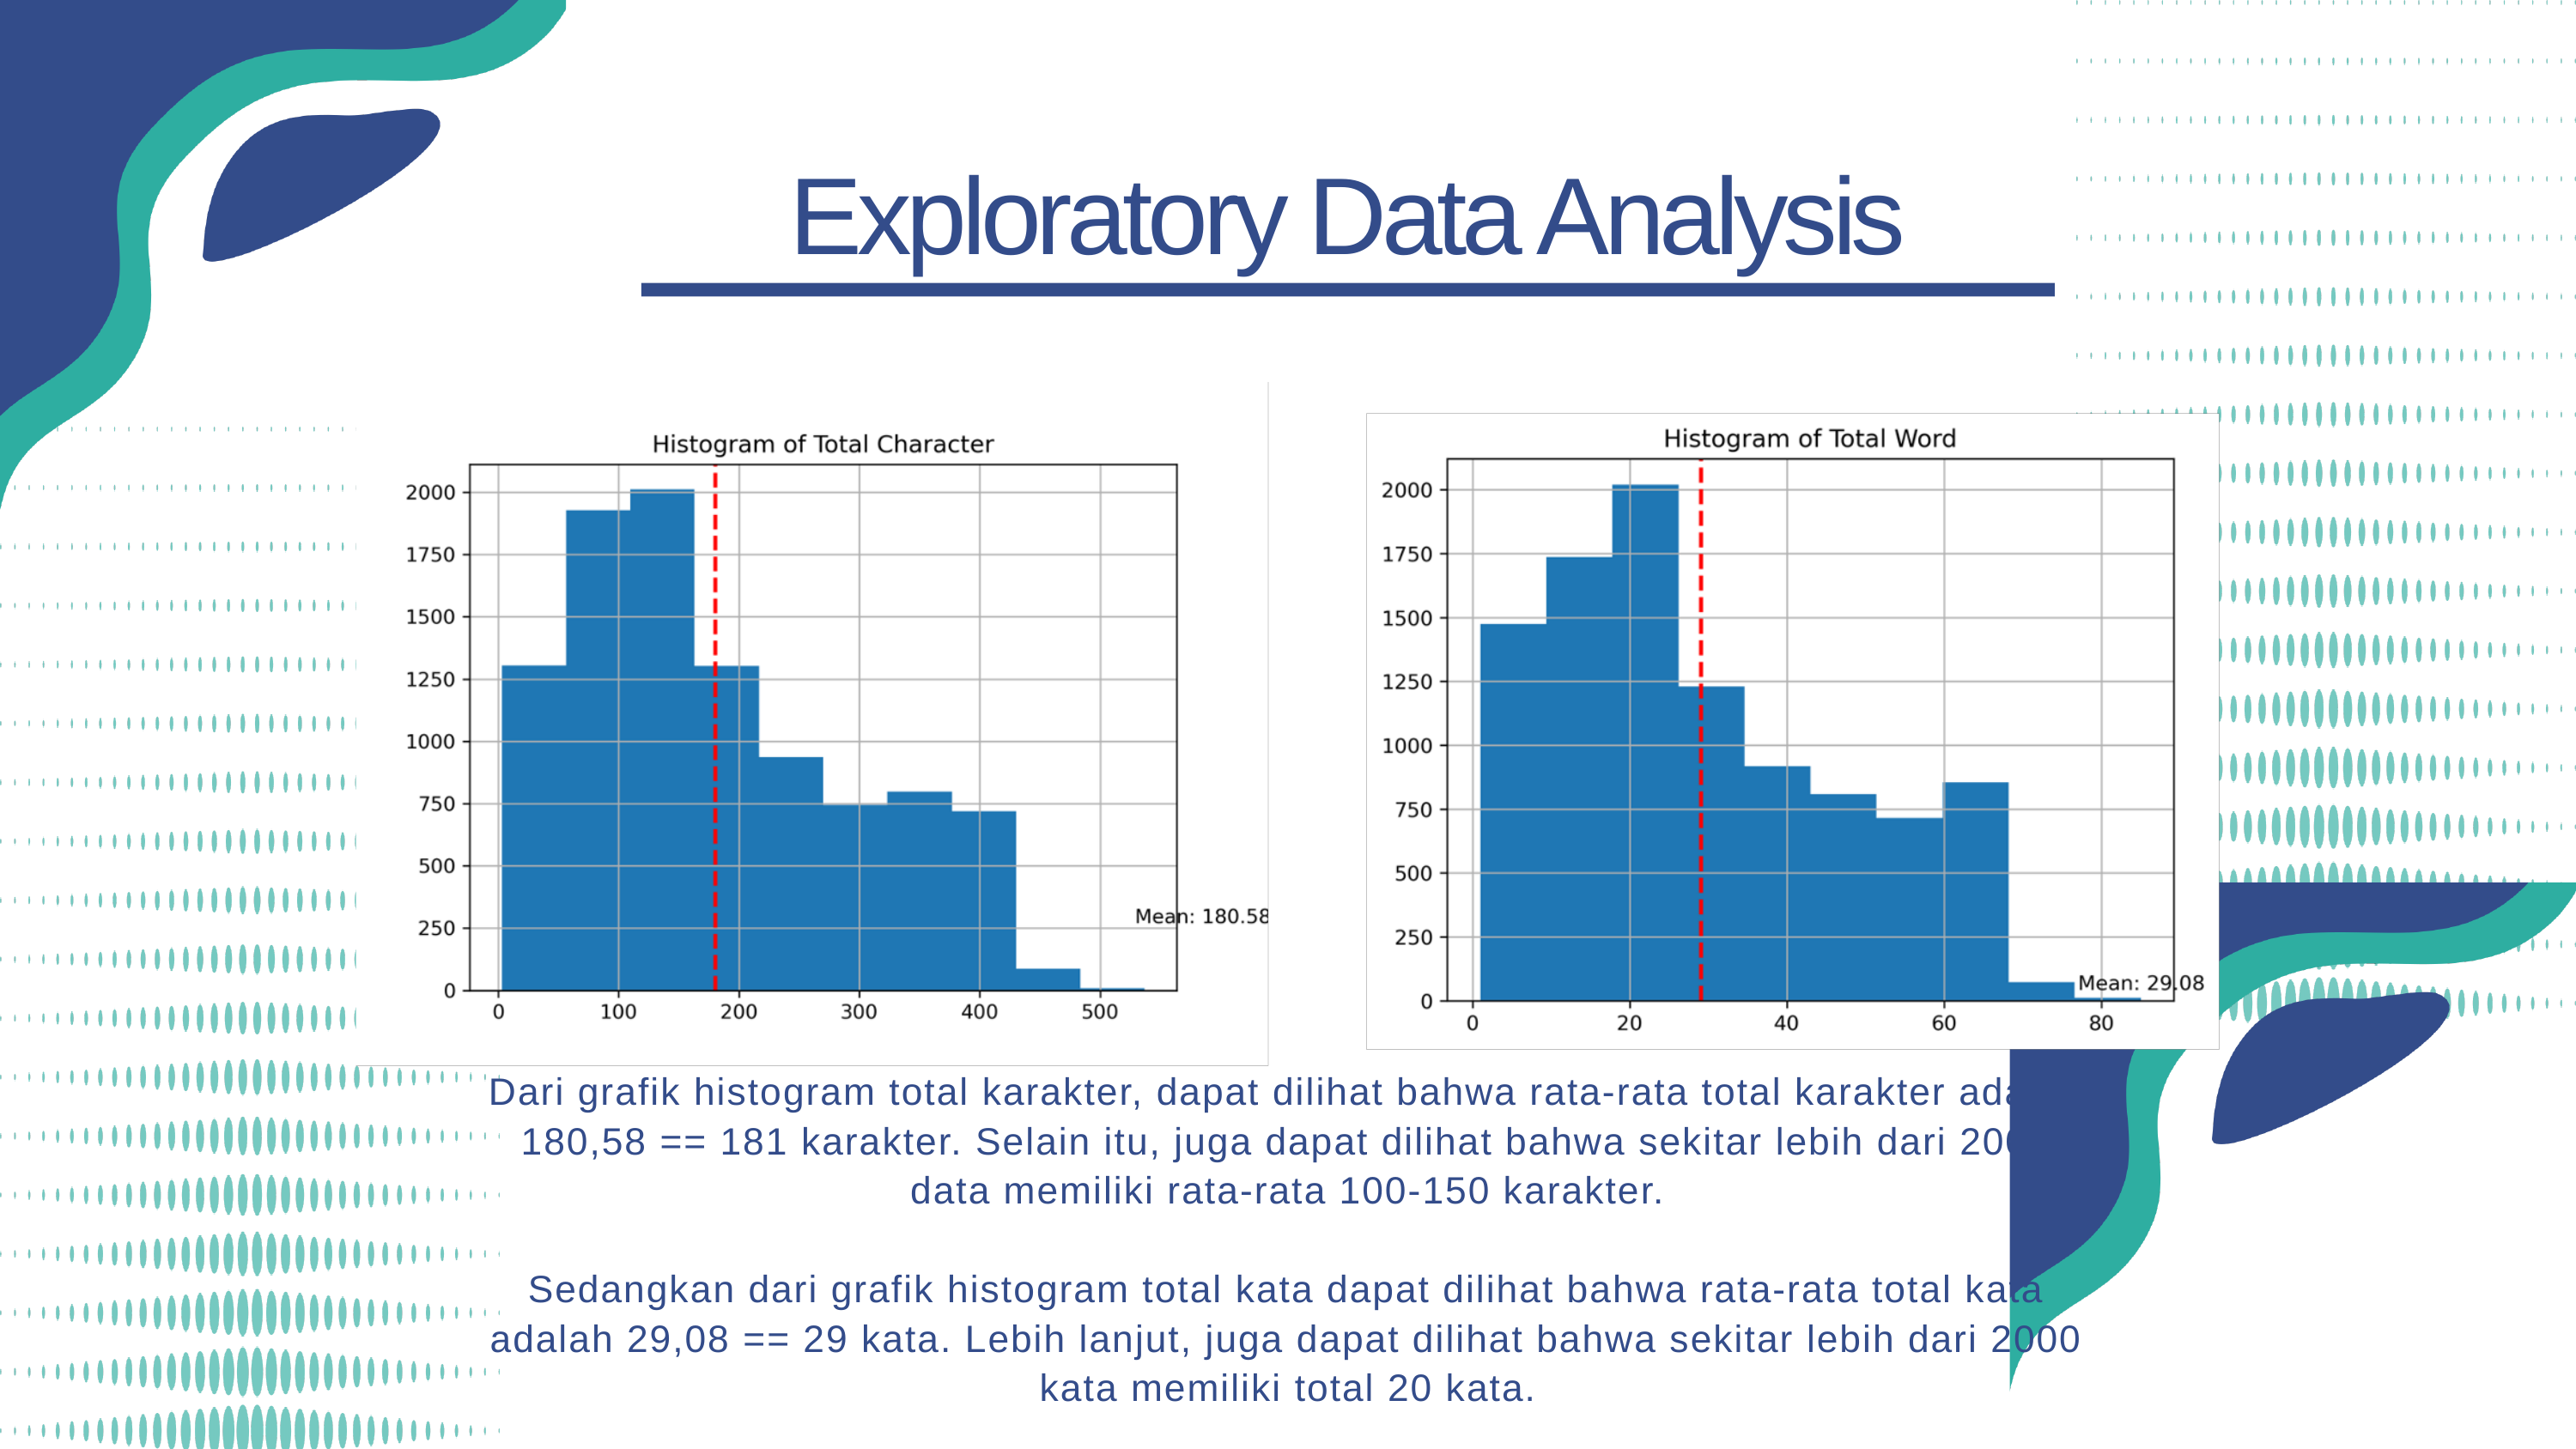

Exploratory Data Analysis

Dari grafik histogram total karakter, dapat dilihat bahwa rata-rata total karakter adalah 180,58 == 181 karakter. Selain itu, juga dapat dilihat bahwa sekitar lebih dari 2000 data memiliki rata-rata 100-150 karakter.

Sedangkan dari grafik histogram total kata dapat dilihat bahwa rata-rata total kata adalah 29,08 == 29 kata. Lebih lanjut, juga dapat dilihat bahwa sekitar lebih dari 2000 kata memiliki total 20 kata.